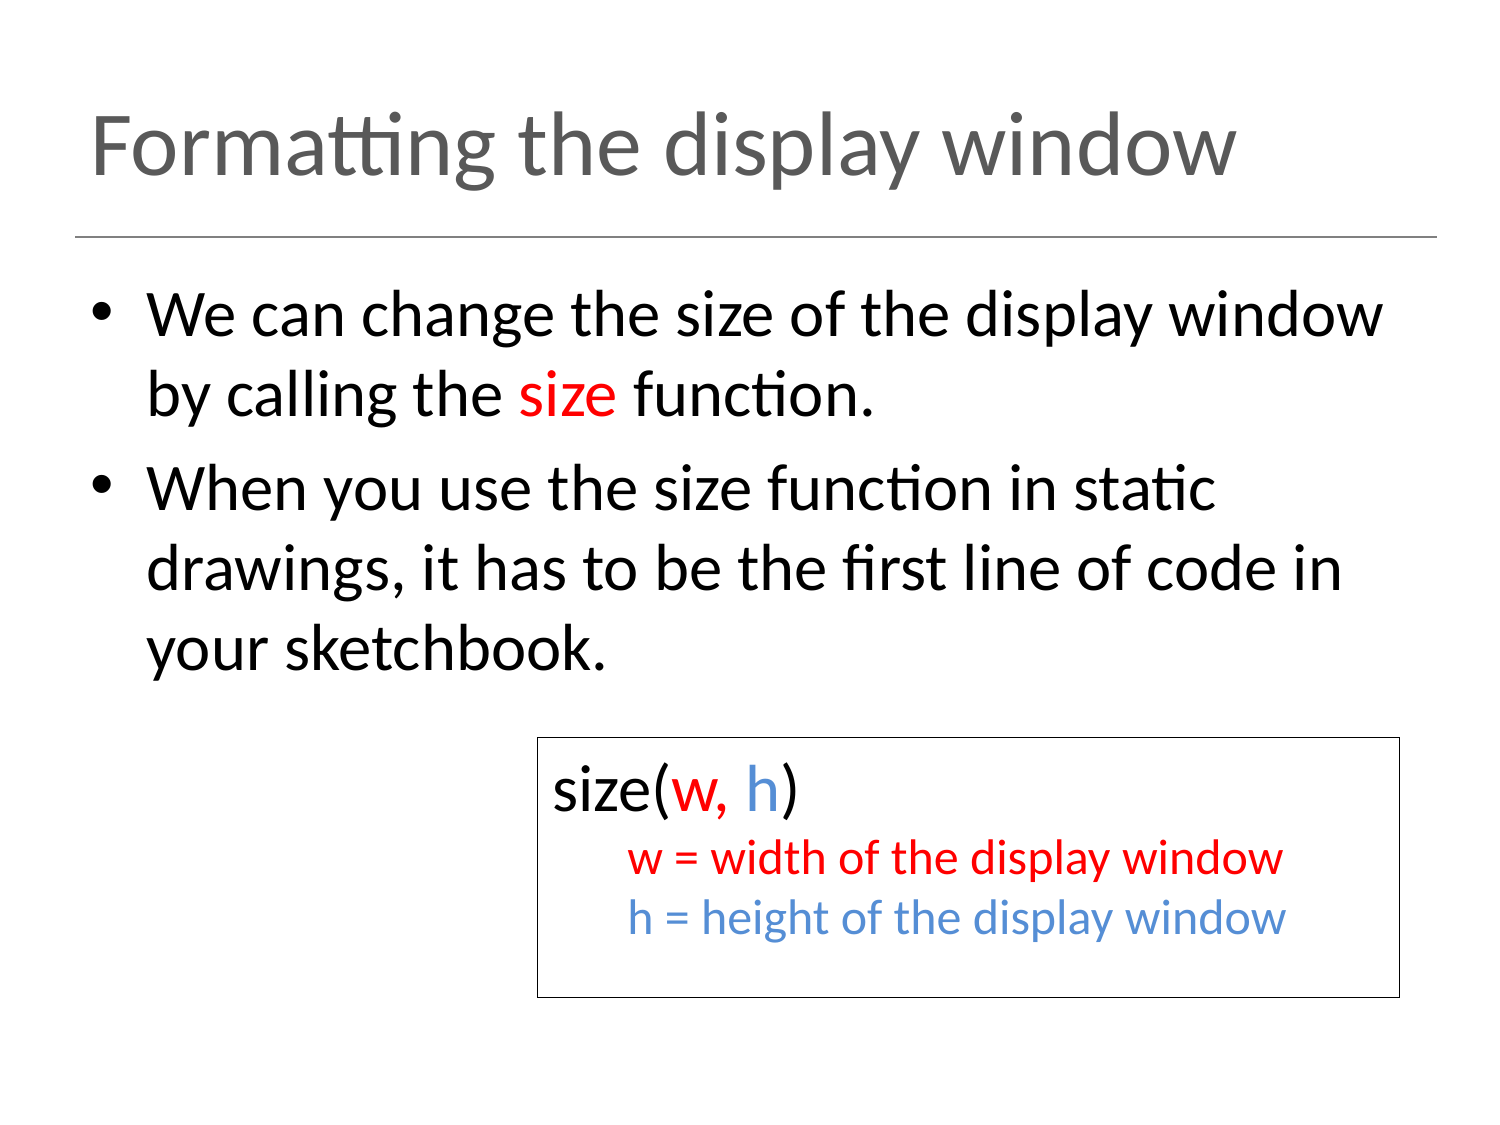

# Formatting the display window
We can change the size of the display window by calling the size function.
When you use the size function in static drawings, it has to be the first line of code in your sketchbook.
size(w, h)
w = width of the display window
h = height of the display window